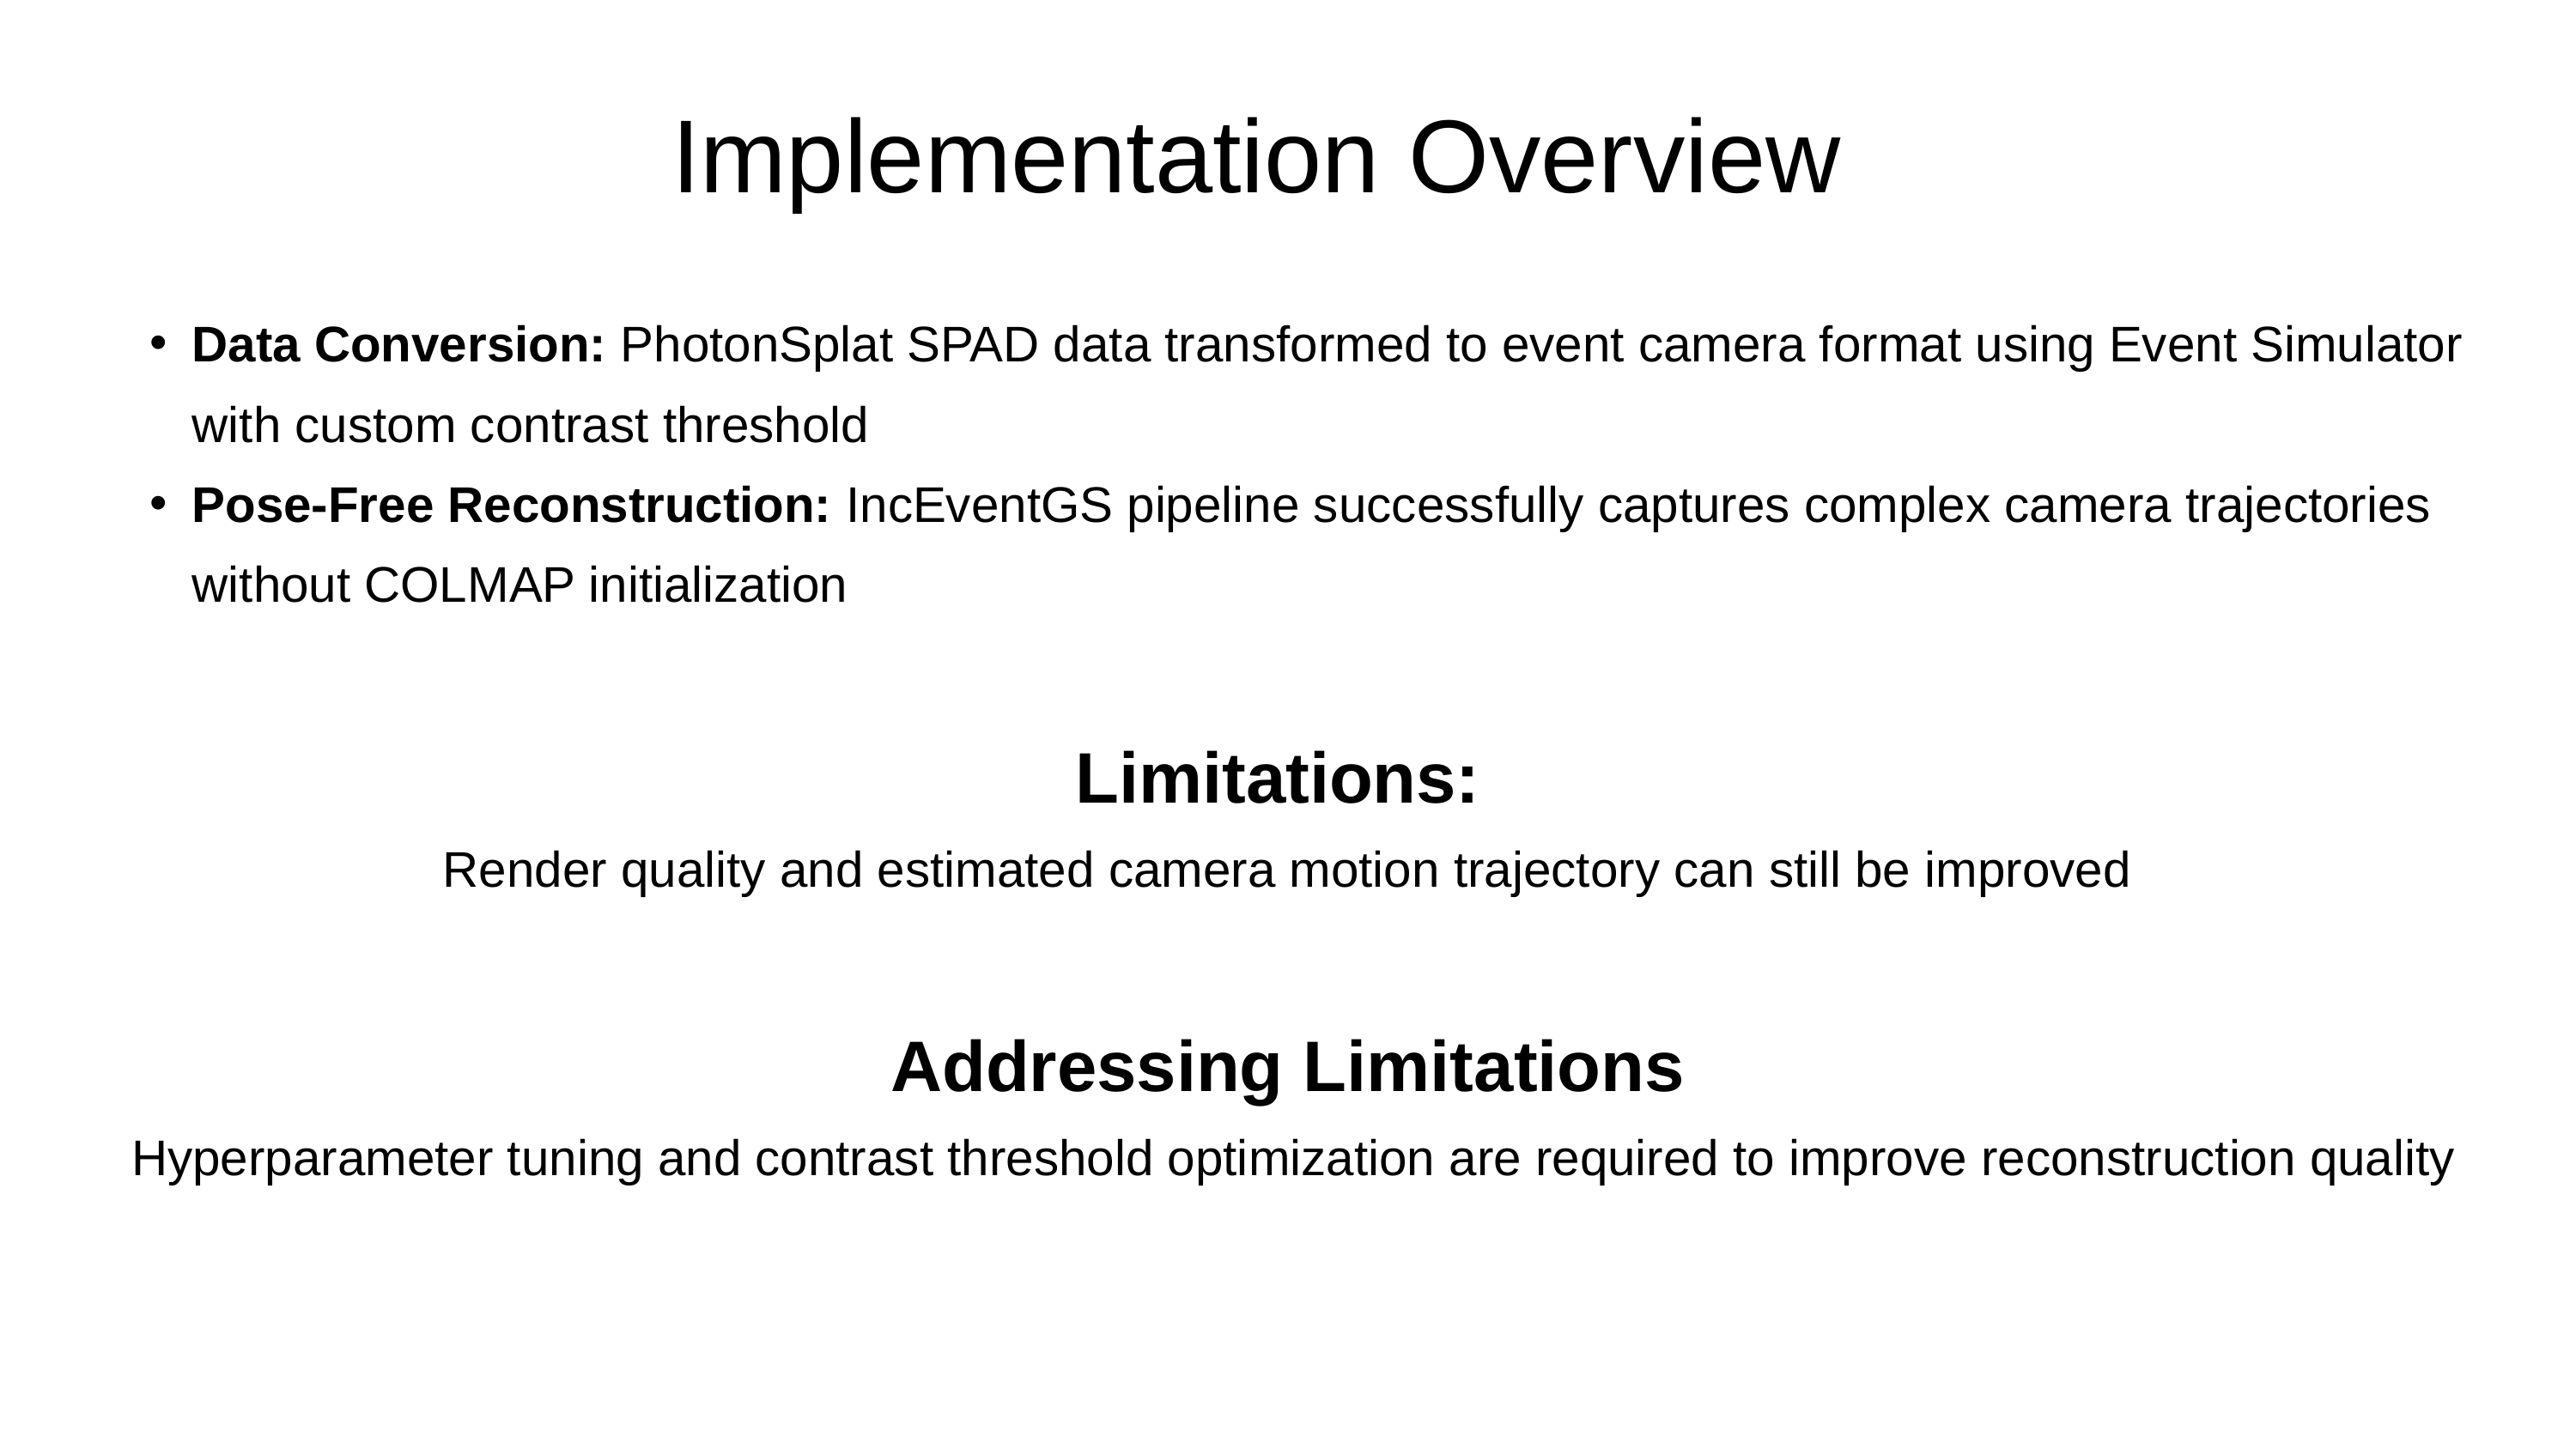

Implementation Overview
Data Conversion: PhotonSplat SPAD data transformed to event camera format using Event Simulator with custom contrast threshold
Pose-Free Reconstruction: IncEventGS pipeline successfully captures complex camera trajectories without COLMAP initialization
Limitations:
Render quality and estimated camera motion trajectory can still be improved
Addressing Limitations
 Hyperparameter tuning and contrast threshold optimization are required to improve reconstruction quality